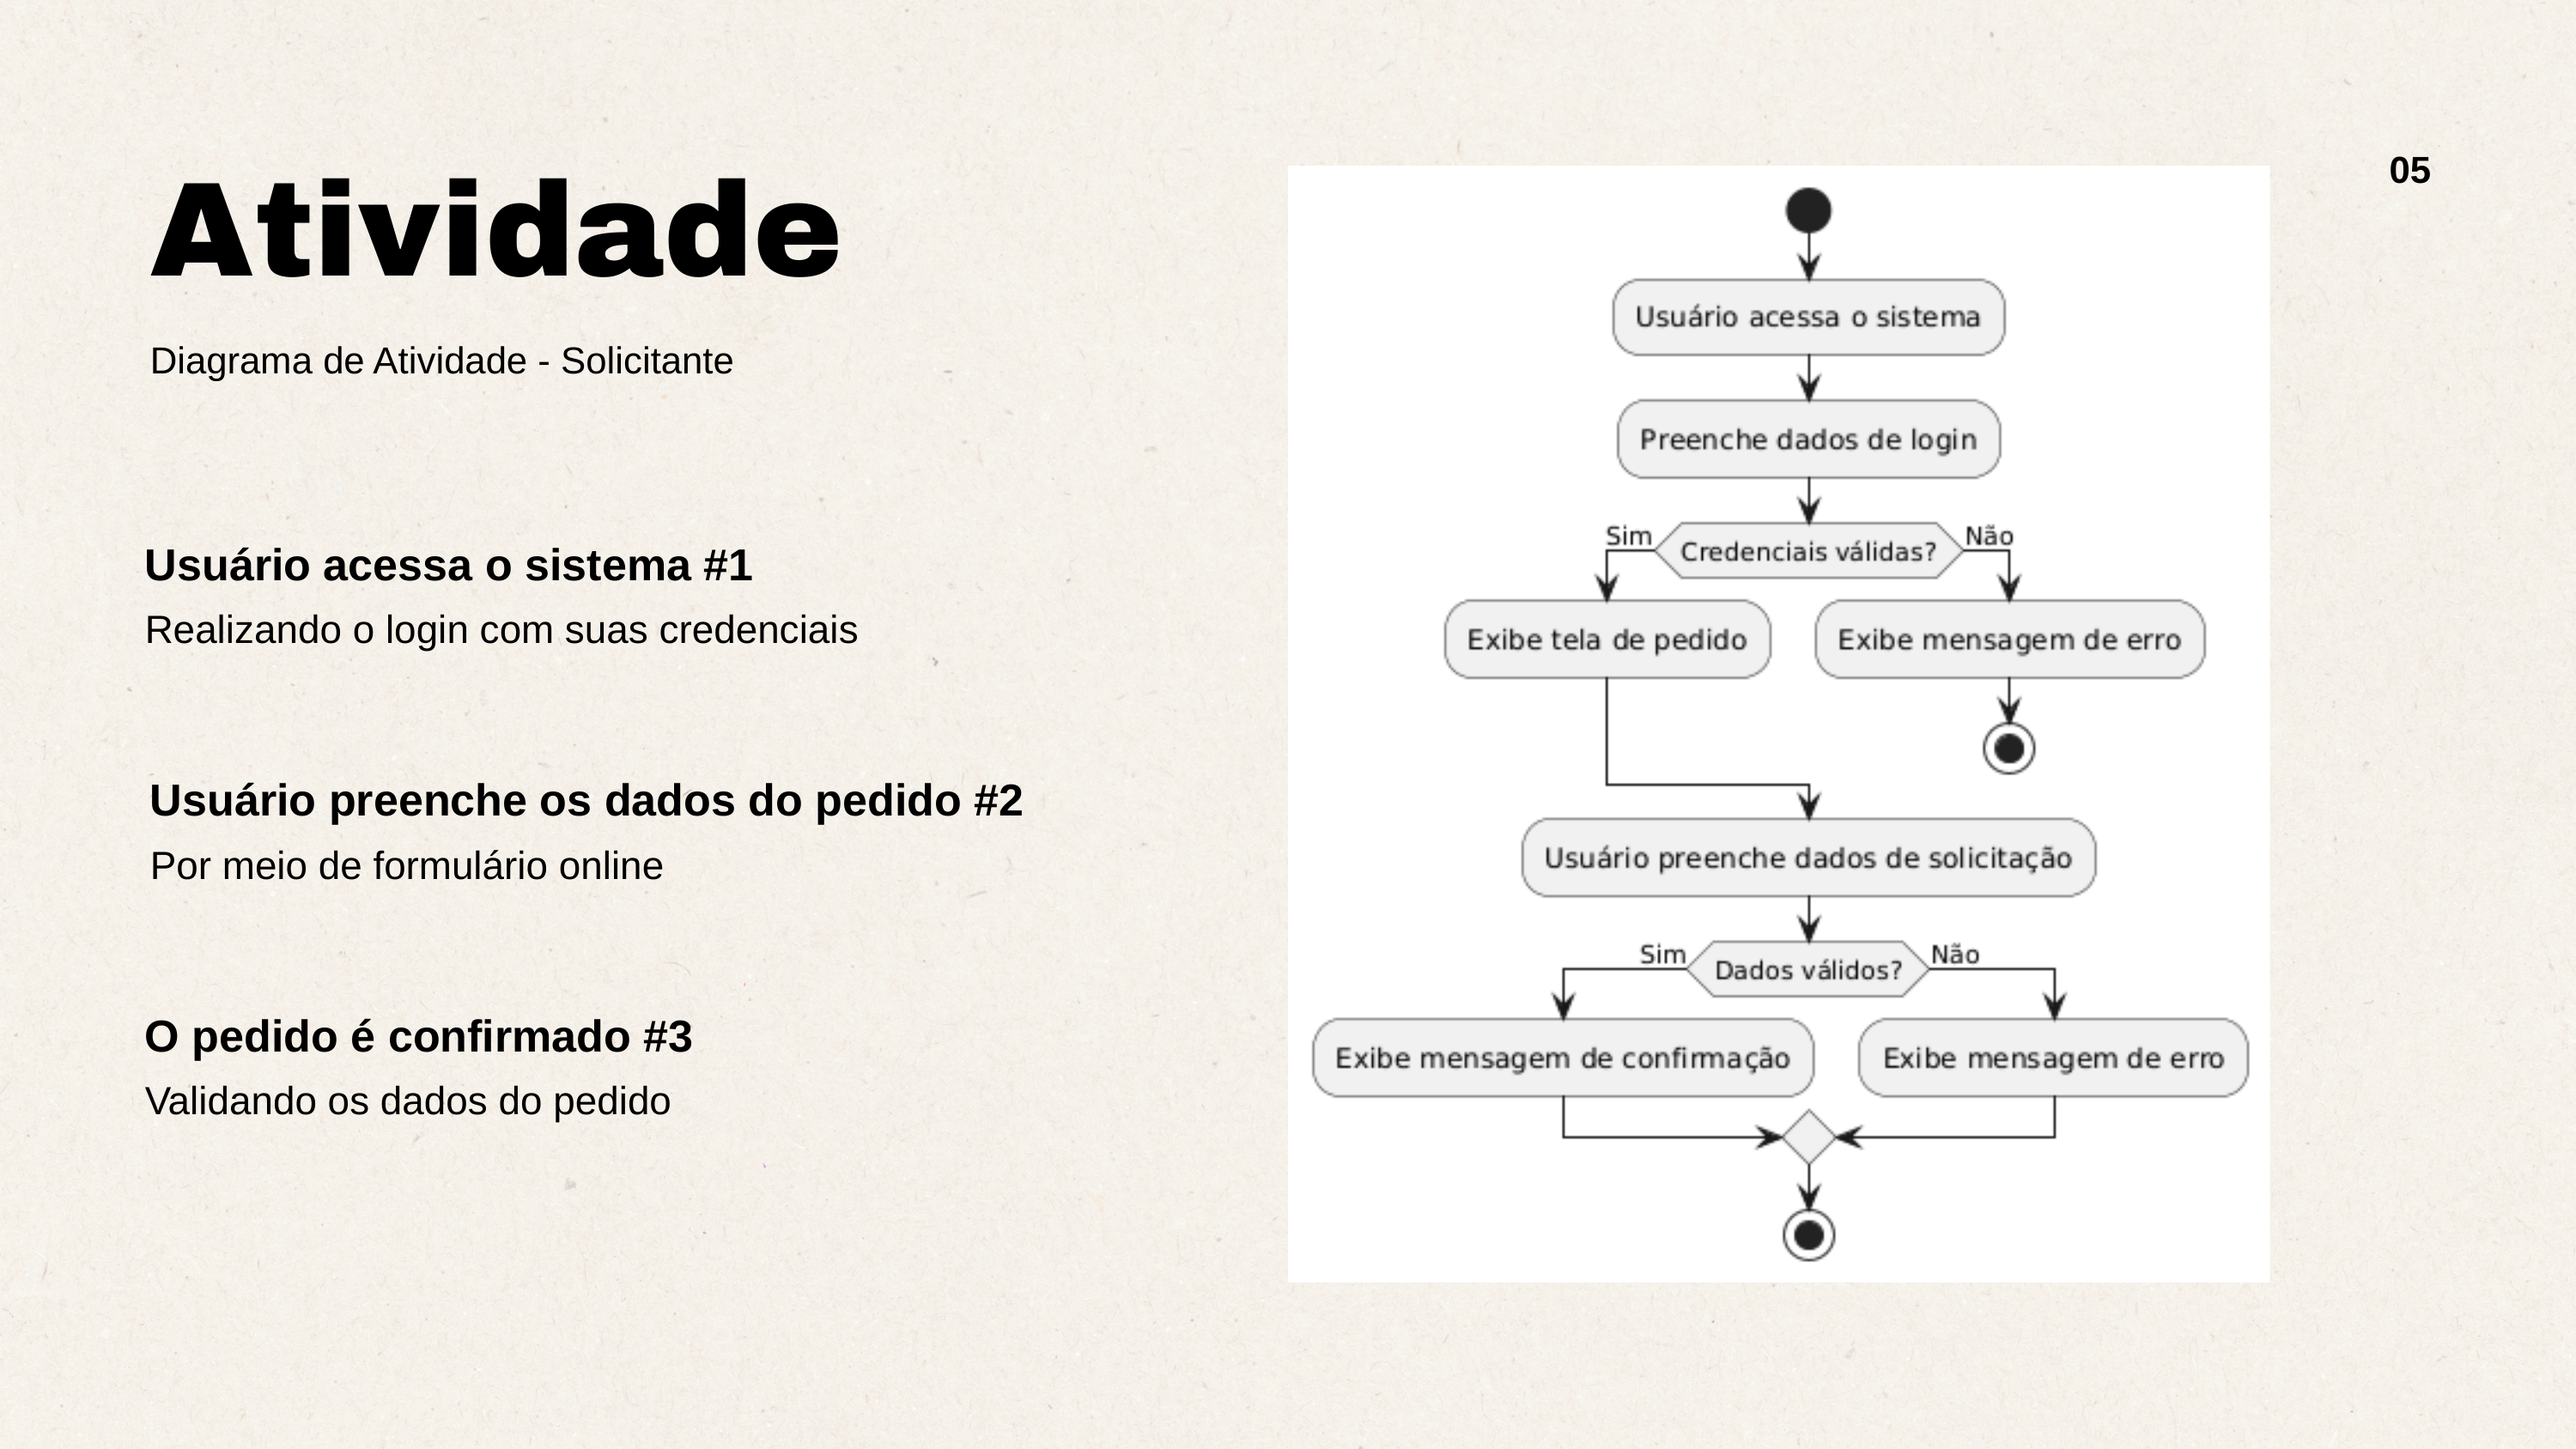

05
Atividade

Diagrama de Atividade - Solicitante
Usuário acessa o sistema #1
Realizando o login com suas credenciais
Usuário preenche os dados do pedido #2
Por meio de formulário online
O pedido é confirmado #3
Validando os dados do pedido